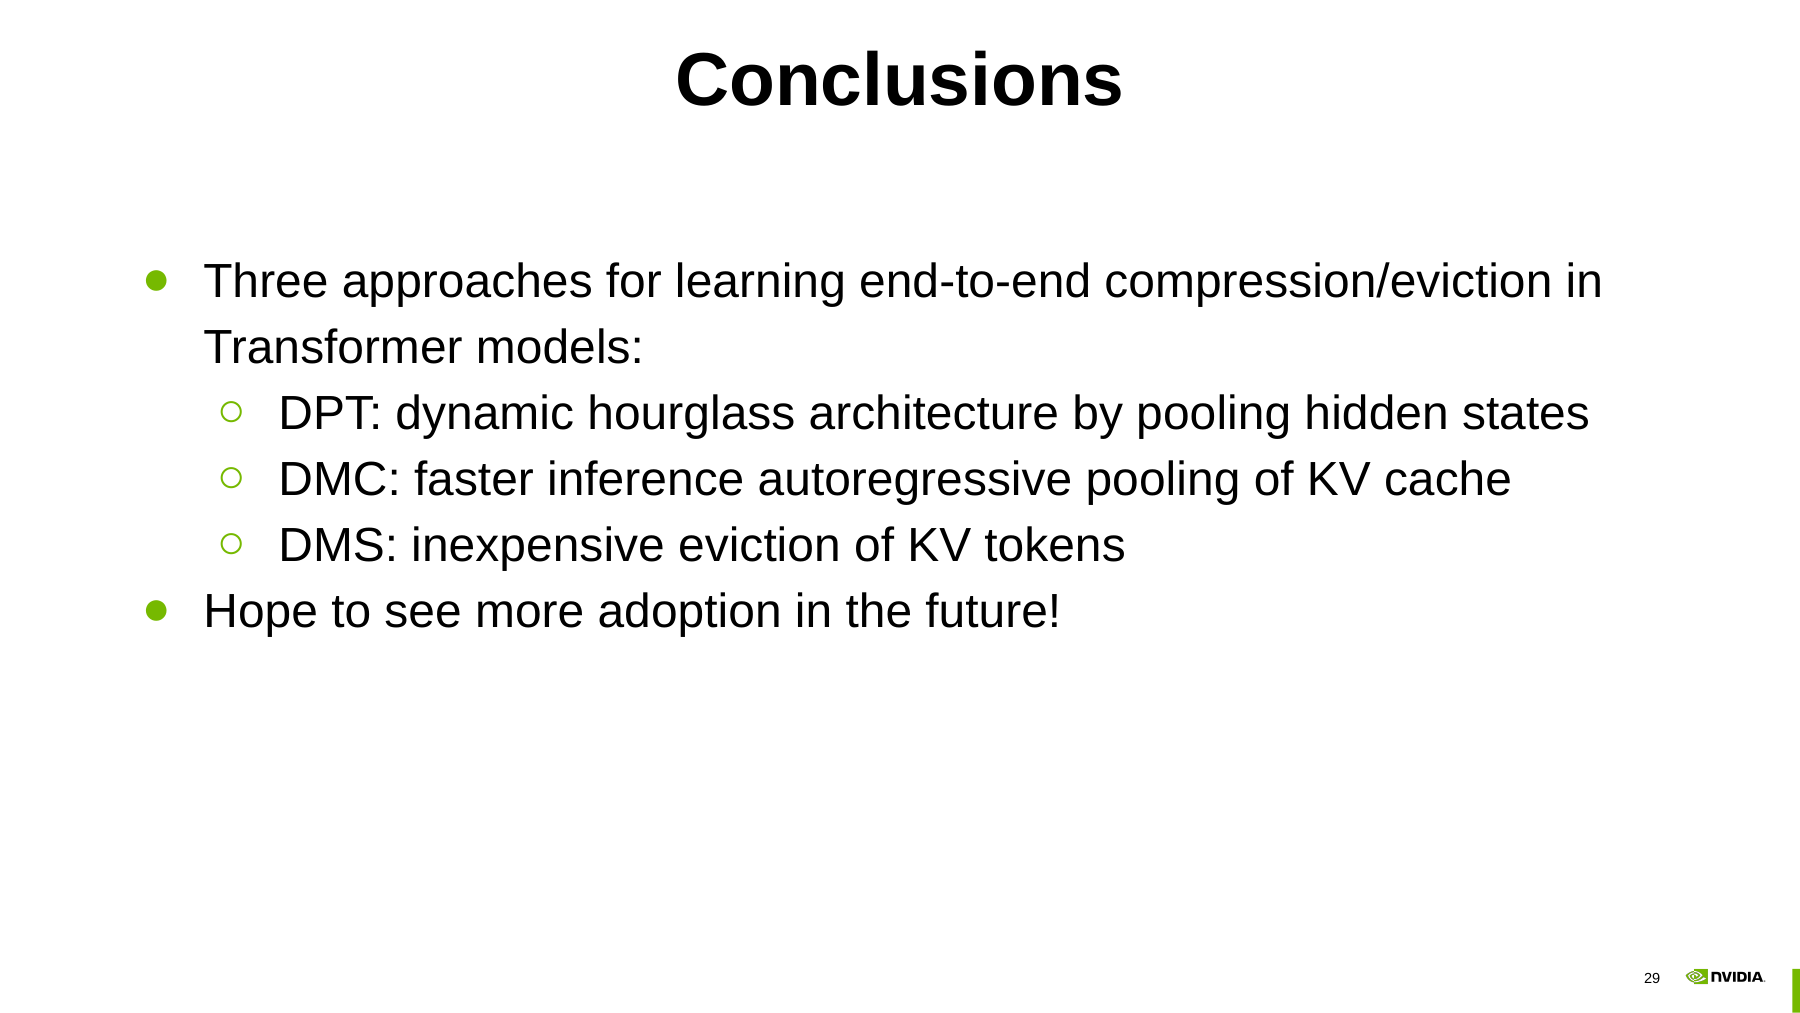

# Conclusions

Three approaches for learning end-to-end compression/eviction in Transformer models:
DPT: dynamic hourglass architecture by pooling hidden states
DMC: faster inference autoregressive pooling of KV cache
DMS: inexpensive eviction of KV tokens
Hope to see more adoption in the future!